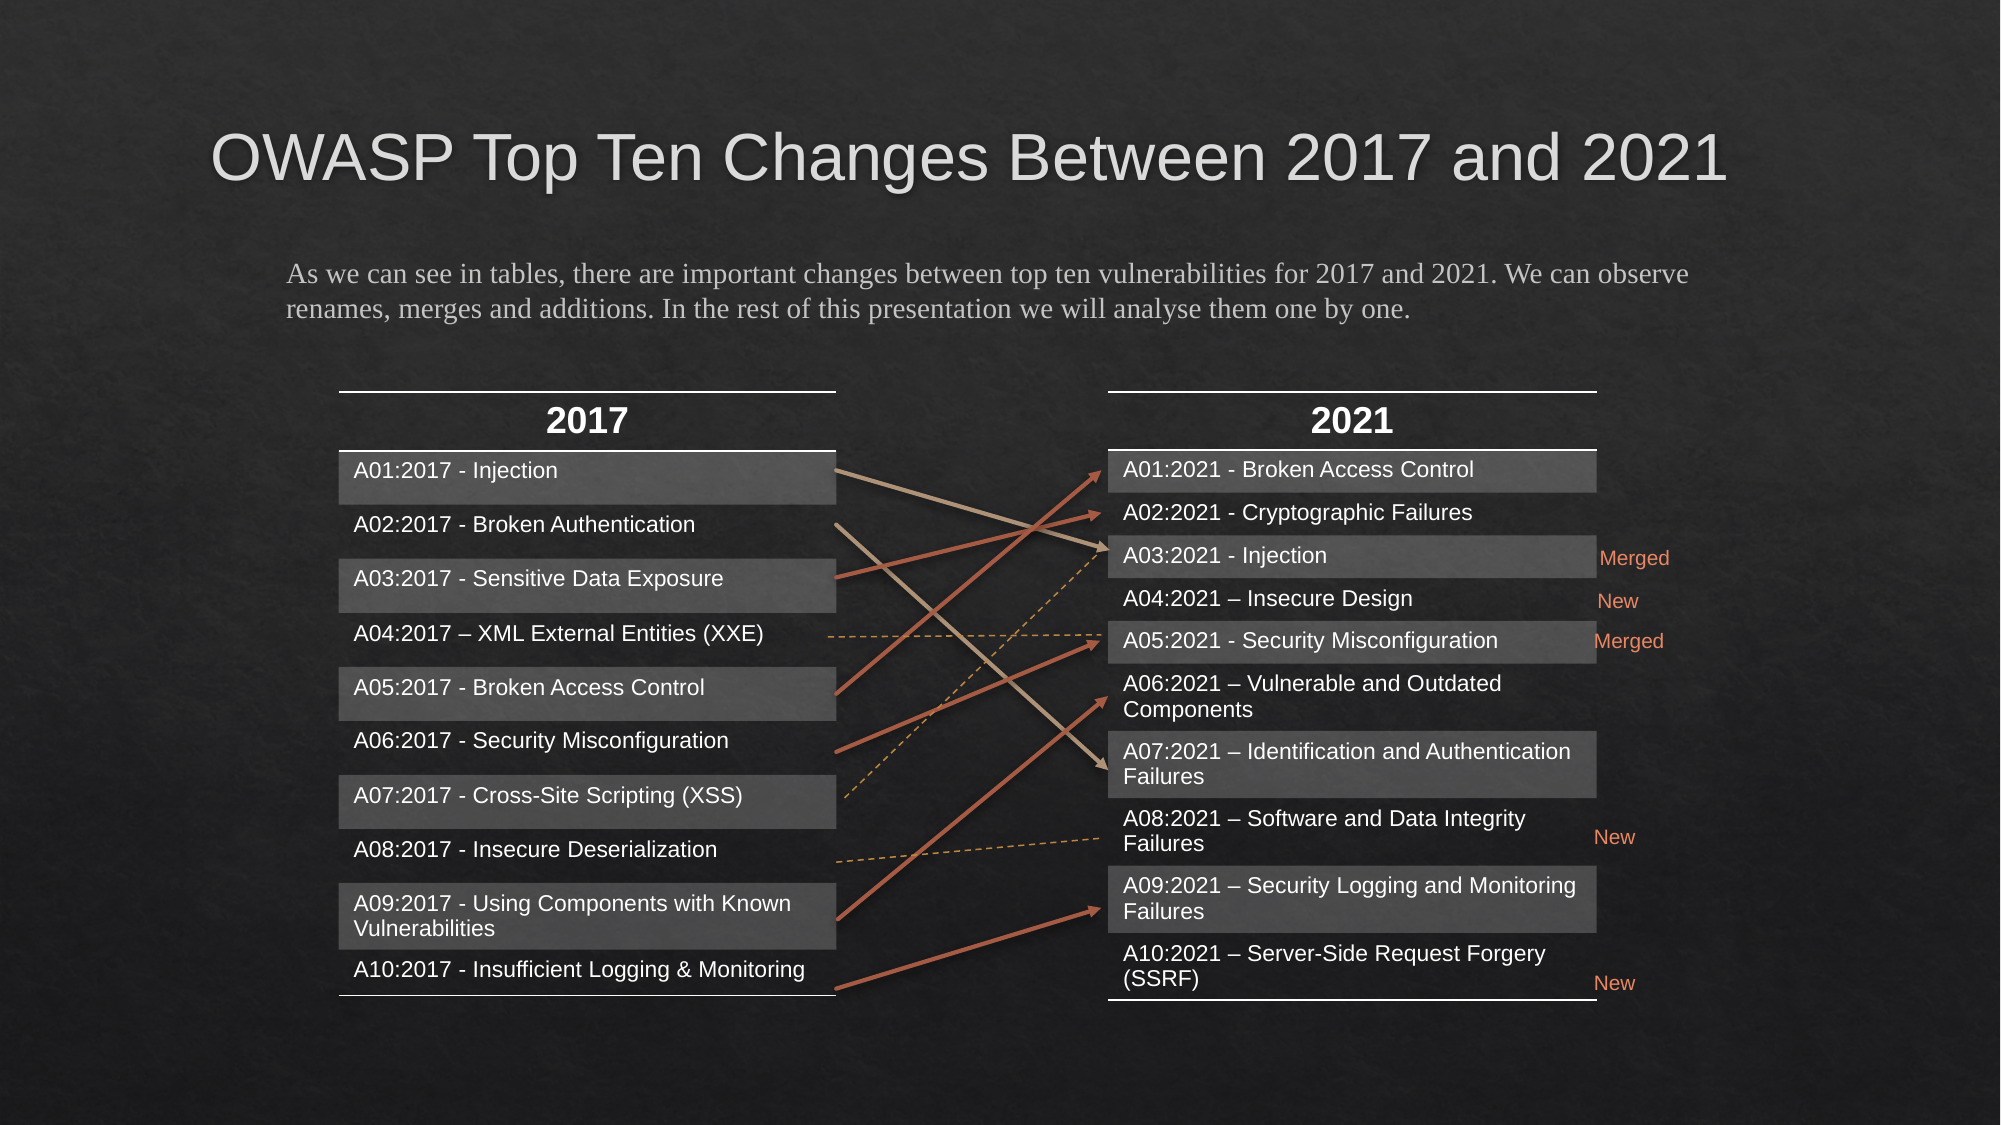

OWASP Top Ten Changes Between 2017 and 2021
As we can see in tables, there are important changes between top ten vulnerabilities for 2017 and 2021. We can observe renames, merges and additions. In the rest of this presentation we will analyse them one by one.
| 2017 |
| --- |
| A01:2017 - Injection |
| A02:2017 - Broken Authentication |
| A03:2017 - Sensitive Data Exposure |
| A04:2017 – XML External Entities (XXE) |
| A05:2017 - Broken Access Control |
| A06:2017 - Security Misconfiguration |
| A07:2017 - Cross-Site Scripting (XSS) |
| A08:2017 - Insecure Deserialization |
| A09:2017 - Using Components with Known Vulnerabilities |
| A10:2017 - Insufficient Logging & Monitoring |
| 2021 |
| --- |
| A01:2021 - Broken Access Control |
| A02:2021 - Cryptographic Failures |
| A03:2021 - Injection |
| A04:2021 – Insecure Design |
| A05:2021 - Security Misconfiguration |
| A06:2021 – Vulnerable and Outdated Components |
| A07:2021 – Identification and Authentication Failures |
| A08:2021 – Software and Data Integrity Failures |
| A09:2021 – Security Logging and Monitoring Failures |
| A10:2021 – Server-Side Request Forgery (SSRF) |
Merged
New
Merged
New
New